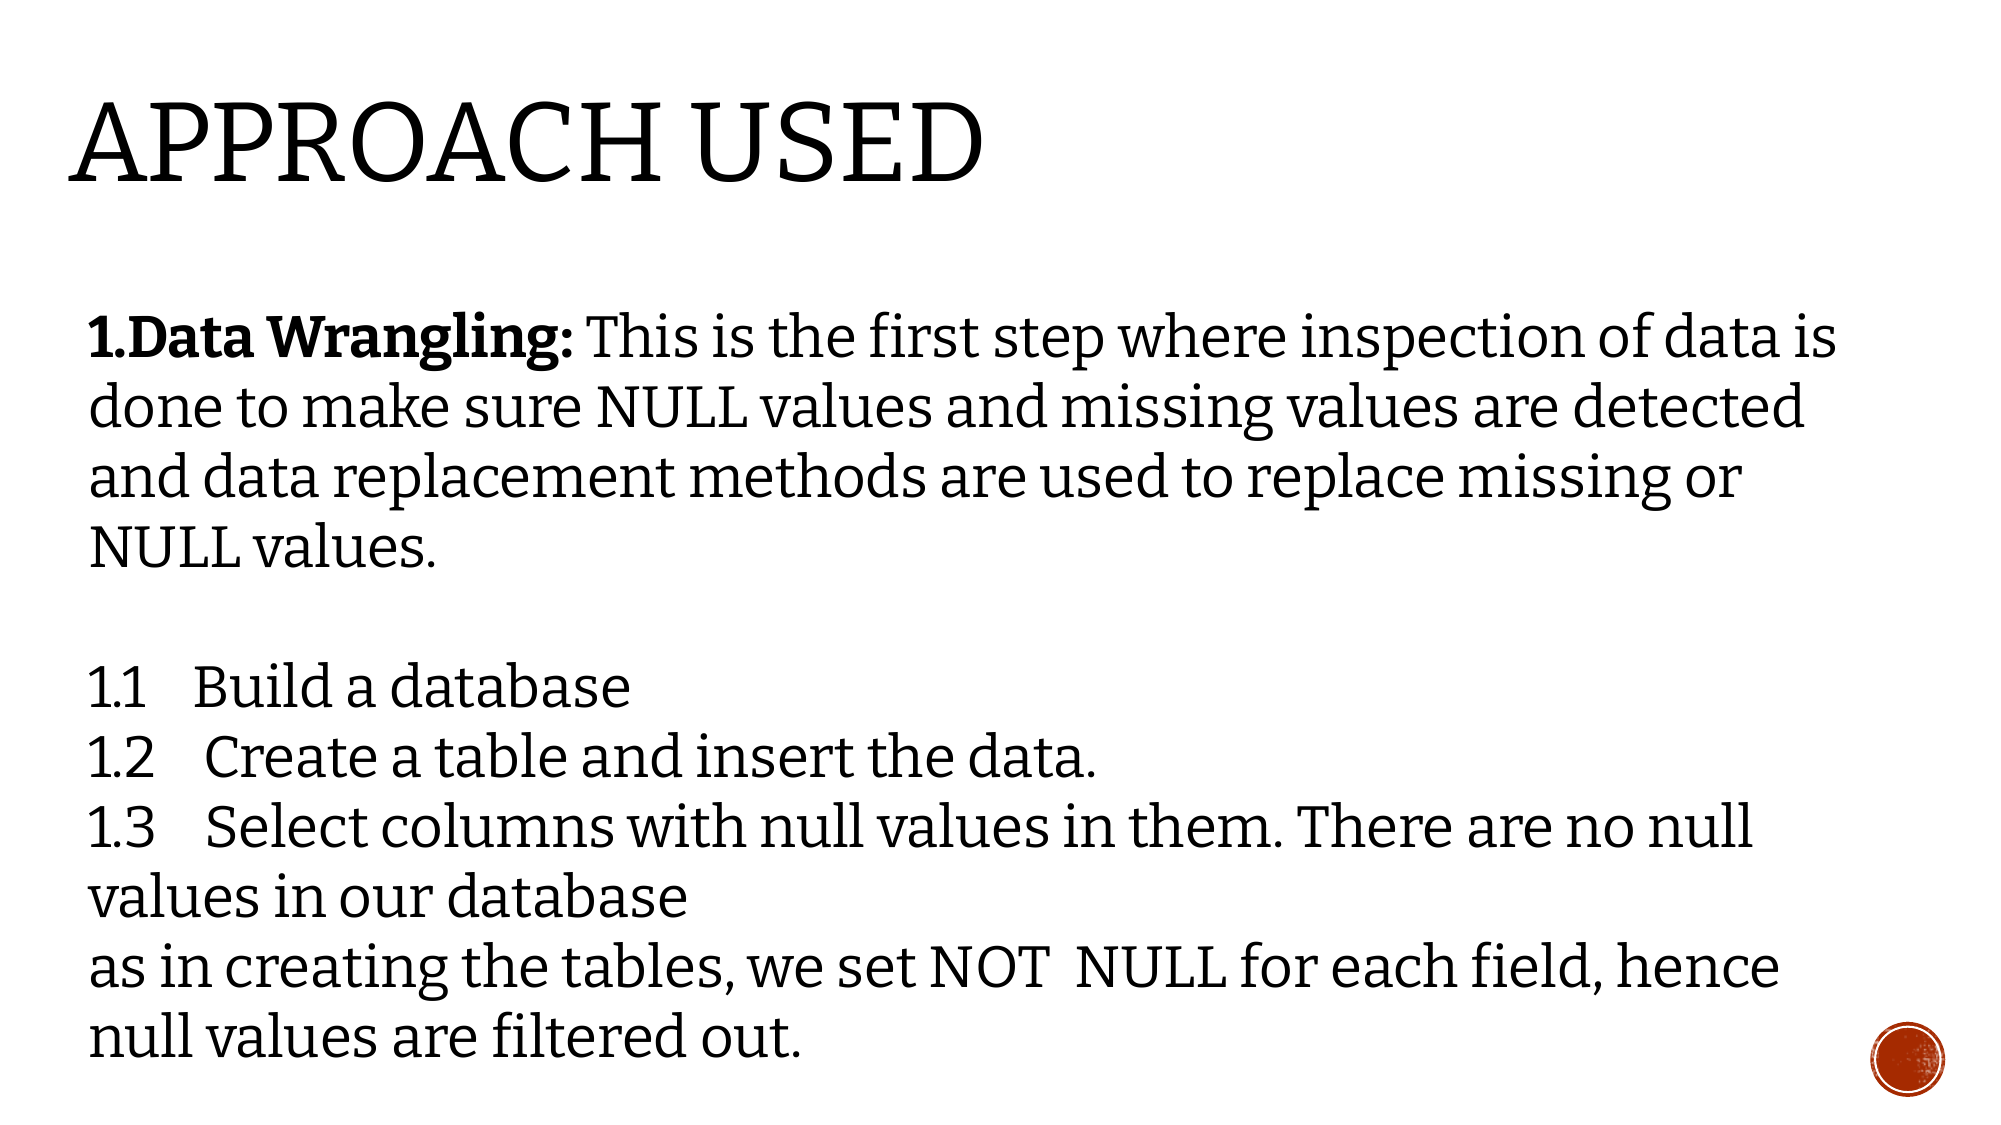

# Approach used
Data Wrangling: This is the first step where inspection of data is done to make sure NULL values and missing values are detected and data replacement methods are used to replace missing or NULL values.
1.1    Build a database
1.2    Create a table and insert the data.
1.3    Select columns with null values in them. There are no null values in our database
as in creating the tables, we set NOT  NULL for each field, hence null values are filtered out.